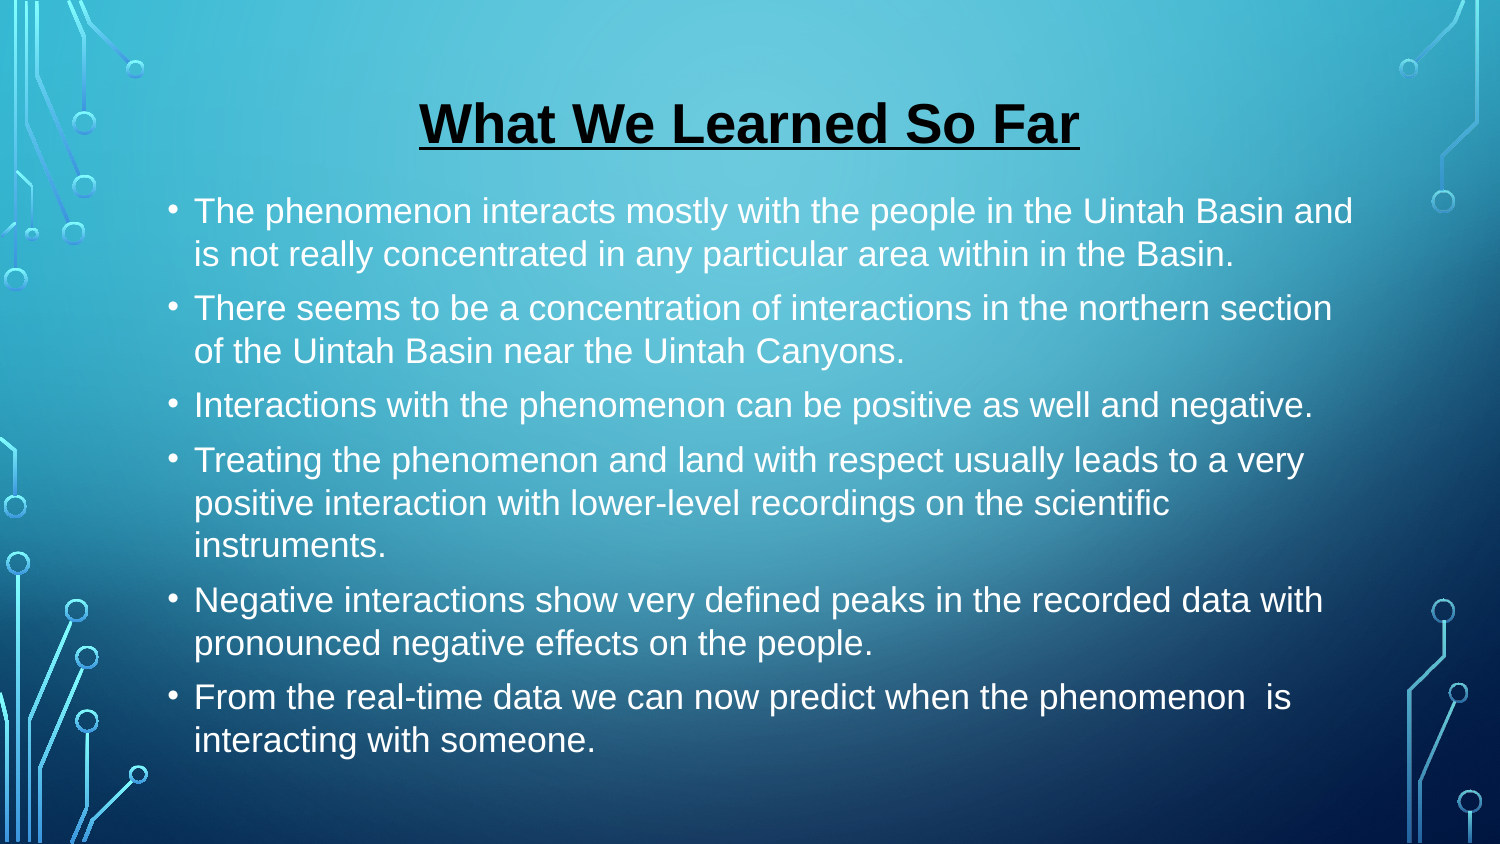

# What We Learned So Far
The phenomenon interacts mostly with the people in the Uintah Basin and is not really concentrated in any particular area within in the Basin.
There seems to be a concentration of interactions in the northern section of the Uintah Basin near the Uintah Canyons.
Interactions with the phenomenon can be positive as well and negative.
Treating the phenomenon and land with respect usually leads to a very positive interaction with lower-level recordings on the scientific instruments.
Negative interactions show very defined peaks in the recorded data with  pronounced negative effects on the people.
From the real-time data we can now predict when the phenomenon  is interacting with someone.